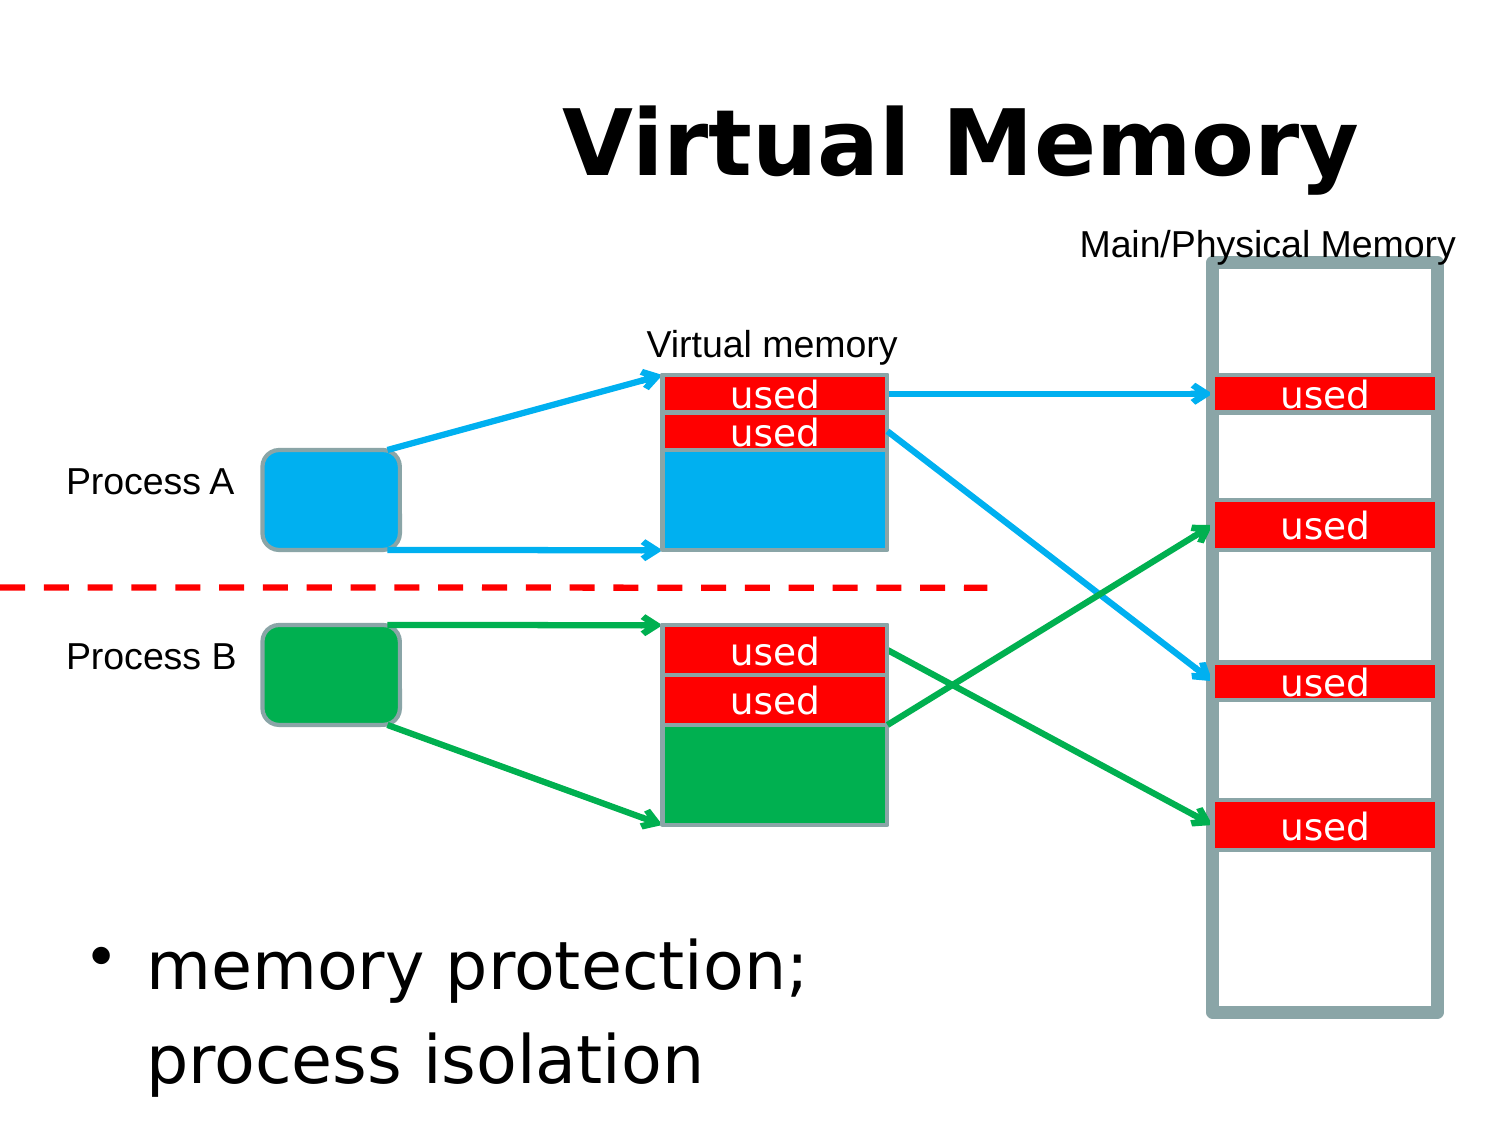

# Prior to Virtual Memory
Main/Physical Memory

memory protection;
	process isolation

Virtual memory

used
used
used
Process A

used
Process B

used
used
used
used